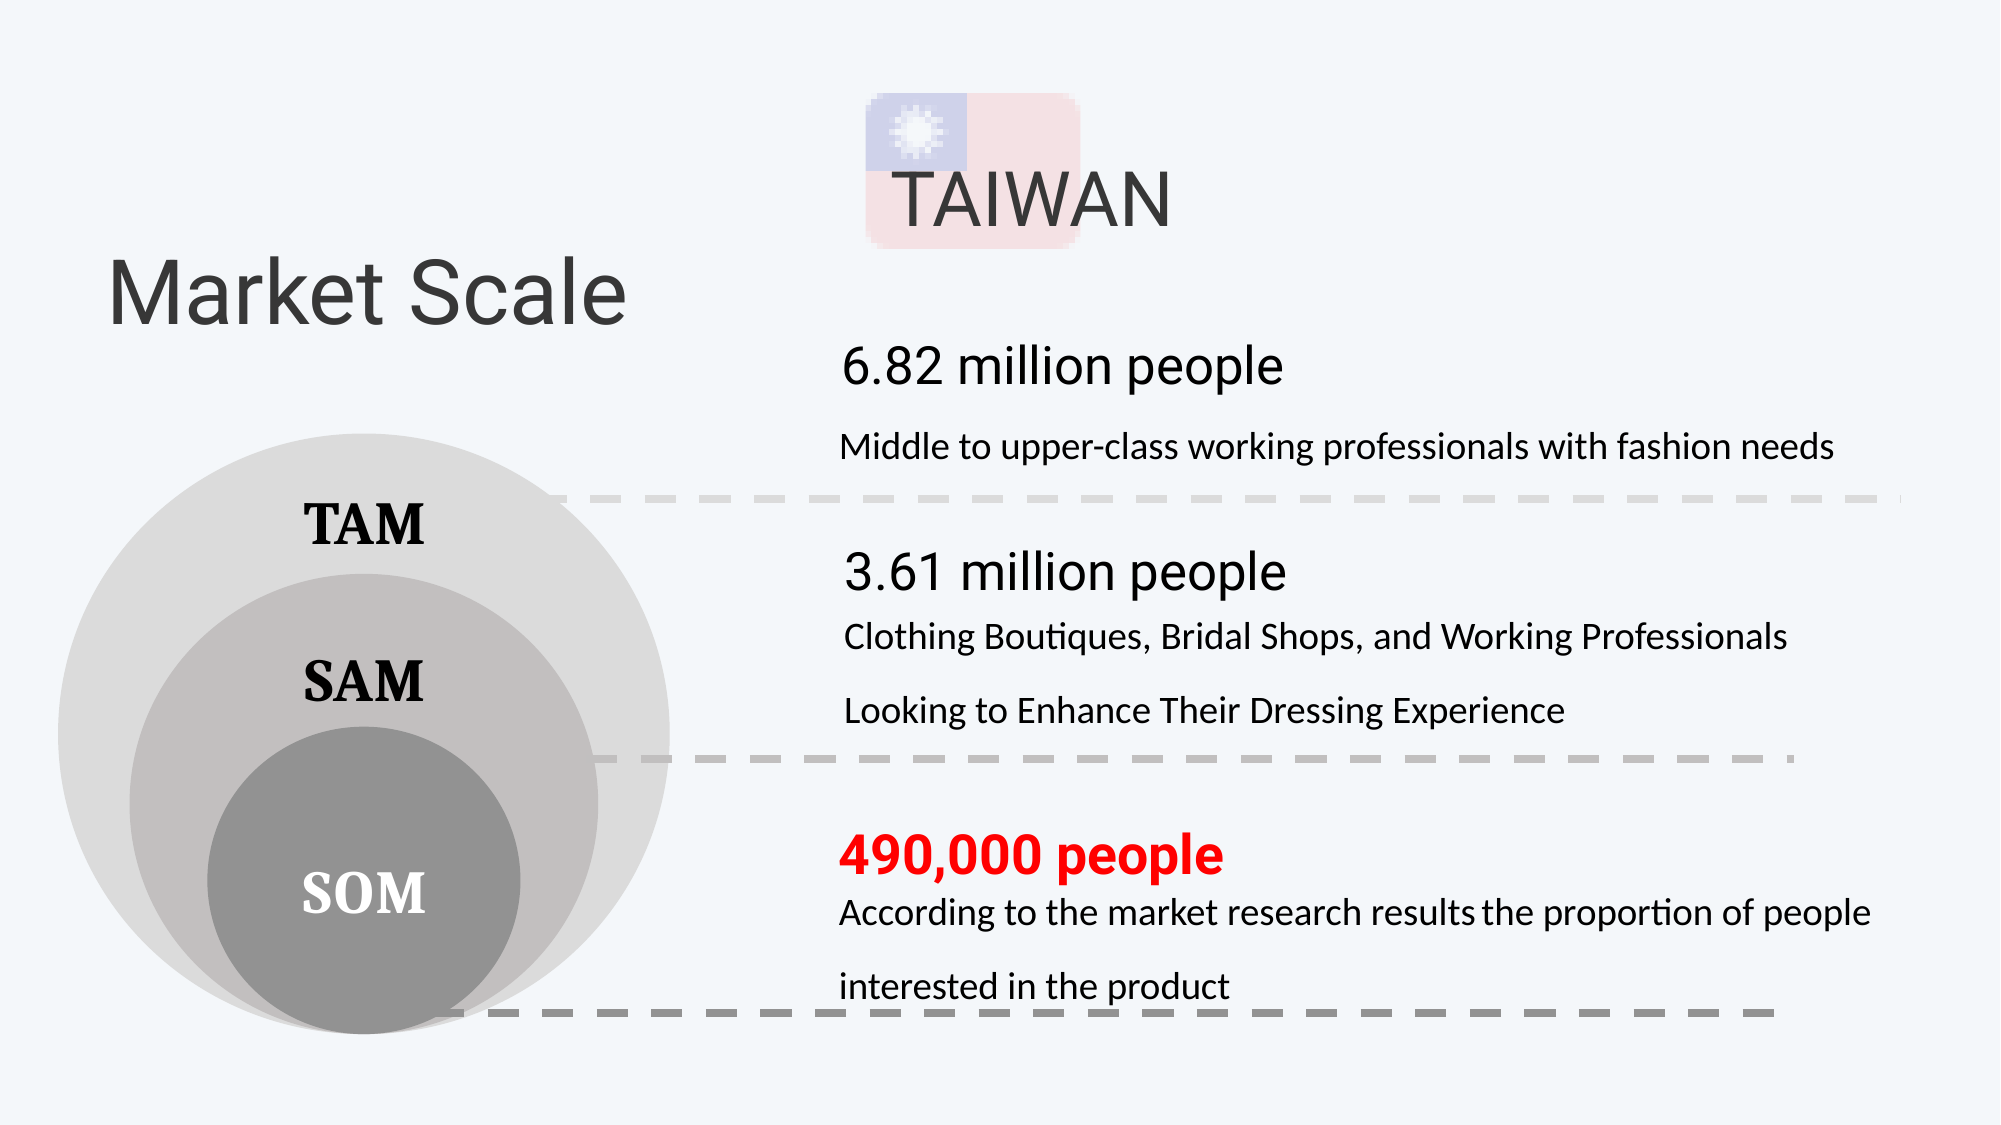

TAIWAN
Market Scale
6.82 million people
Middle to upper-class working professionals with fashion needs

TAM
3.61 million people

Clothing Boutiques, Bridal Shops, and Working Professionals Looking to Enhance Their Dressing Experience
SAM

490,000 people
SOM
According to the market research results the proportion of people interested in the product